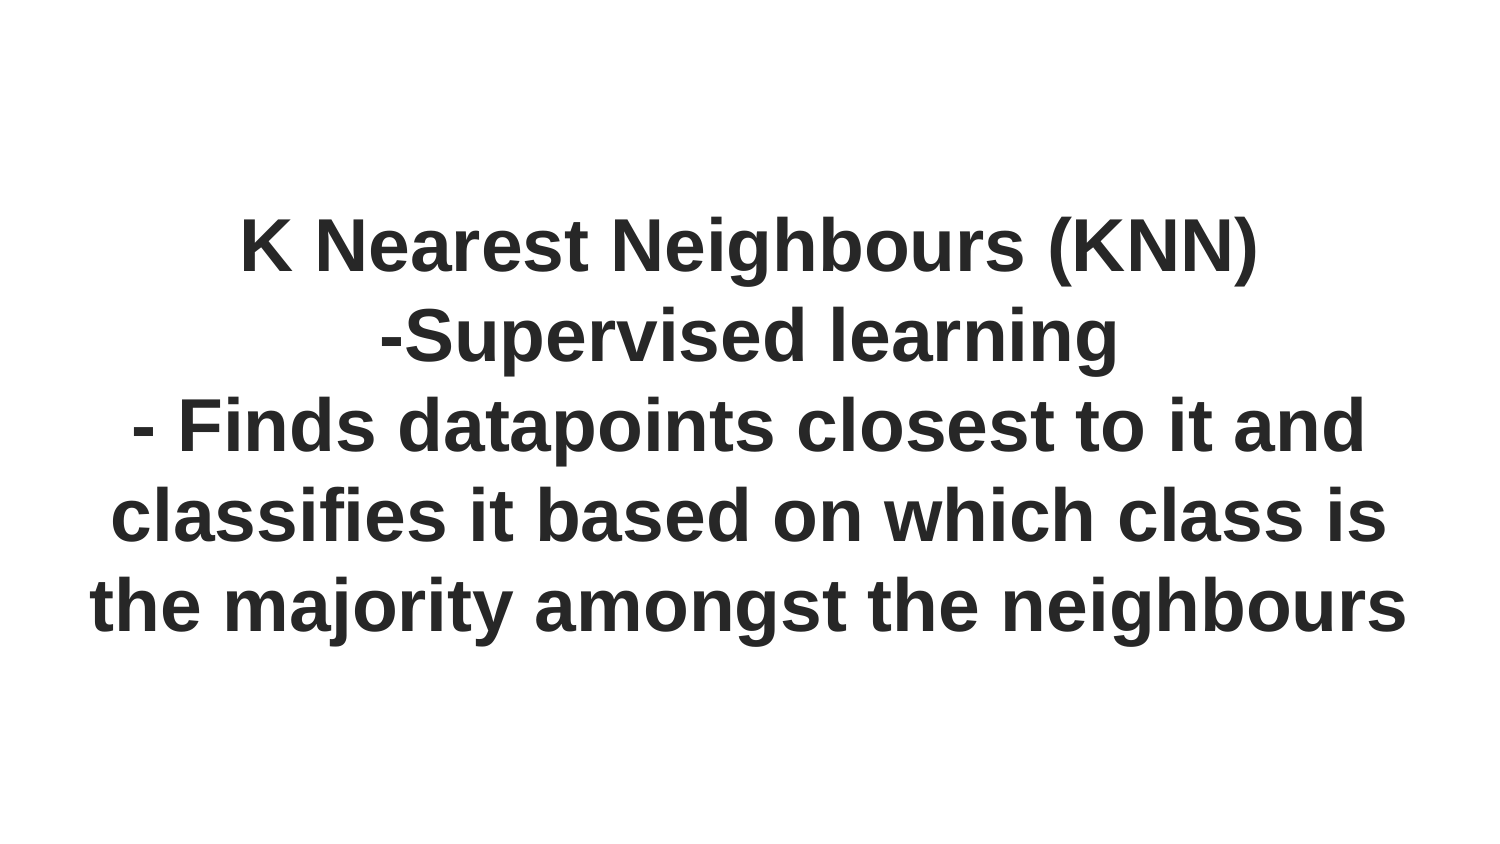

# K Nearest Neighbours (KNN) -Supervised learning - Finds datapoints closest to it and classifies it based on which class is the majority amongst the neighbours